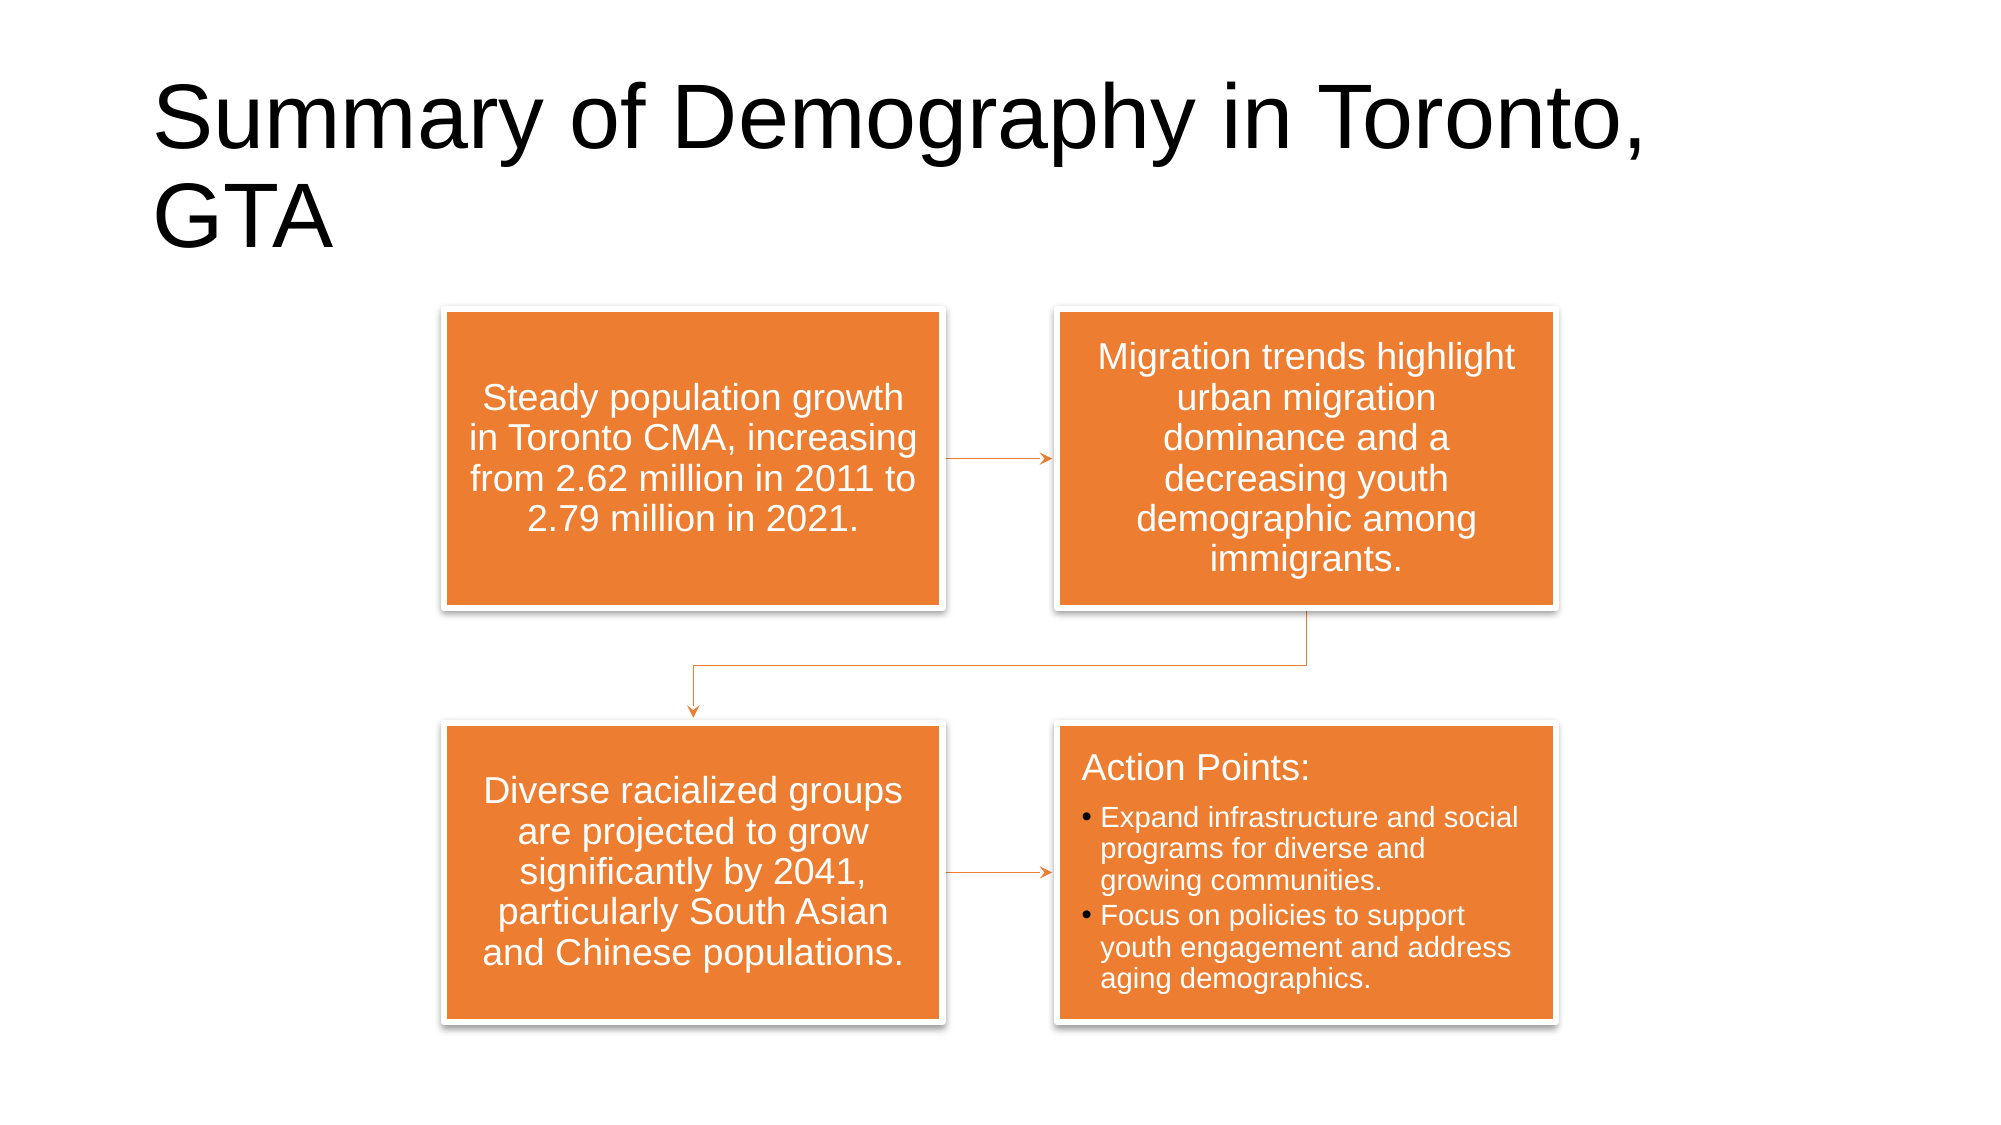

# Summary of Demography in Toronto, GTA

Steady population growth in Toronto CMA, increasing from 2.62 million in 2011 to 2.79 million in 2021.

Migration trends highlight urban migration dominance and a decreasing youth demographic among immigrants.

Diverse racialized groups are projected to grow significantly by 2041, particularly South Asian and Chinese populations.

Action Points:
Expand infrastructure and social programs for diverse and growing communities.
Focus on policies to support youth engagement and address aging demographics.